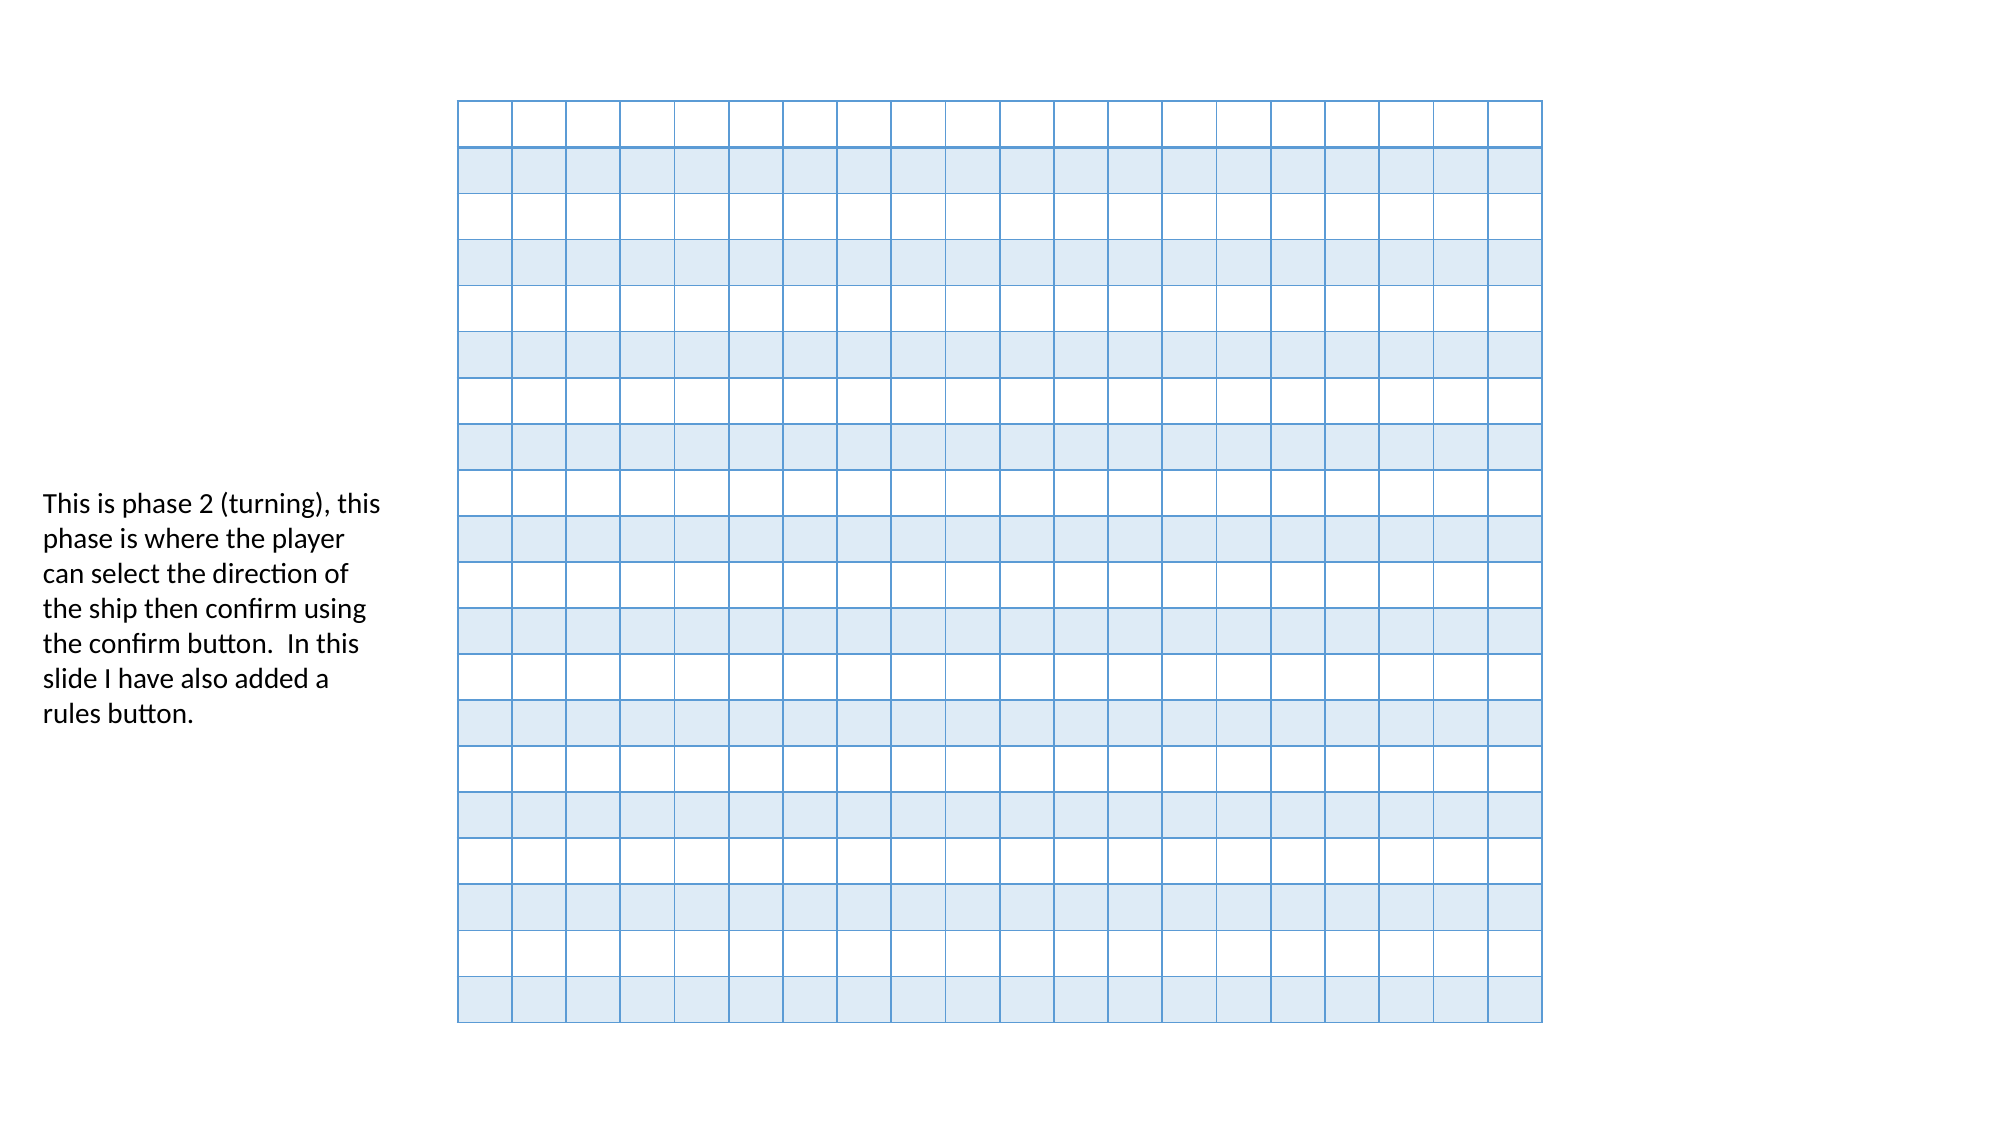

|  |  |  |  |  |  |  |  |  |  |  |  |  |  |  |  |  |  |  |  |
| --- | --- | --- | --- | --- | --- | --- | --- | --- | --- | --- | --- | --- | --- | --- | --- | --- | --- | --- | --- |
|  |  |  |  |  |  |  |  |  |  |  |  |  |  |  |  |  |  |  |  |
|  |  |  |  |  |  |  |  |  |  |  |  |  |  |  |  |  |  |  |  |
|  |  |  |  |  |  |  |  |  |  |  |  |  |  |  |  |  |  |  |  |
|  |  |  |  |  |  |  |  |  |  |  |  |  |  |  |  |  |  |  |  |
|  |  |  |  |  |  |  |  |  |  |  |  |  |  |  |  |  |  |  |  |
|  |  |  |  |  |  |  |  |  |  |  |  |  |  |  |  |  |  |  |  |
|  |  |  |  |  |  |  |  |  |  |  |  |  |  |  |  |  |  |  |  |
|  |  |  |  |  |  |  |  |  |  |  |  |  |  |  |  |  |  |  |  |
|  |  |  |  |  |  |  |  |  |  |  |  |  |  |  |  |  |  |  |  |
|  |  |  |  |  |  |  |  |  |  |  |  |  |  |  |  |  |  |  |  |
|  |  |  |  |  |  |  |  |  |  |  |  |  |  |  |  |  |  |  |  |
|  |  |  |  |  |  |  |  |  |  |  |  |  |  |  |  |  |  |  |  |
|  |  |  |  |  |  |  |  |  |  |  |  |  |  |  |  |  |  |  |  |
|  |  |  |  |  |  |  |  |  |  |  |  |  |  |  |  |  |  |  |  |
|  |  |  |  |  |  |  |  |  |  |  |  |  |  |  |  |  |  |  |  |
|  |  |  |  |  |  |  |  |  |  |  |  |  |  |  |  |  |  |  |  |
|  |  |  |  |  |  |  |  |  |  |  |  |  |  |  |  |  |  |  |  |
|  |  |  |  |  |  |  |  |  |  |  |  |  |  |  |  |  |  |  |  |
|  |  |  |  |  |  |  |  |  |  |  |  |  |  |  |  |  |  |  |  |

This is phase 2 (turning), this phase is where the player can select the direction of the ship then confirm using the confirm button.  In this slide I have also added a rules button.